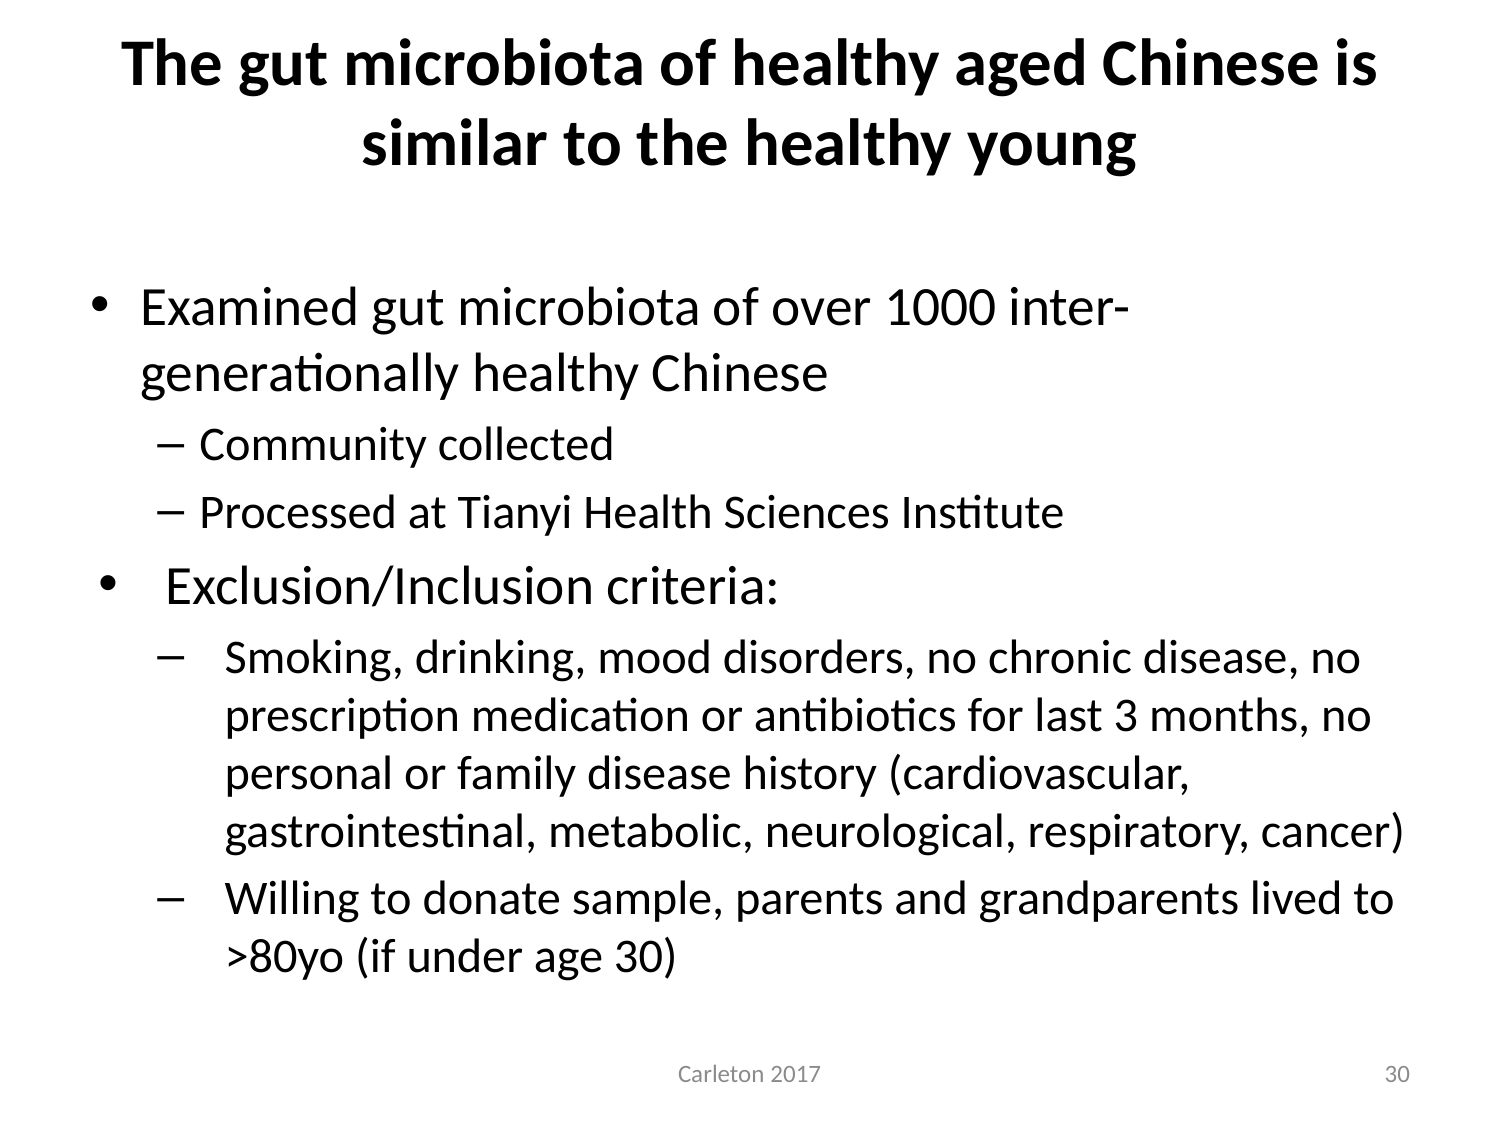

# The gut microbiota of healthy aged Chinese is similar to the healthy young
Examined gut microbiota of over 1000 inter-generationally healthy Chinese
Community collected
Processed at Tianyi Health Sciences Institute
Exclusion/Inclusion criteria:
Smoking, drinking, mood disorders, no chronic disease, no prescription medication or antibiotics for last 3 months, no personal or family disease history (cardiovascular, gastrointestinal, metabolic, neurological, respiratory, cancer)
Willing to donate sample, parents and grandparents lived to >80yo (if under age 30)

Carleton 2017
30